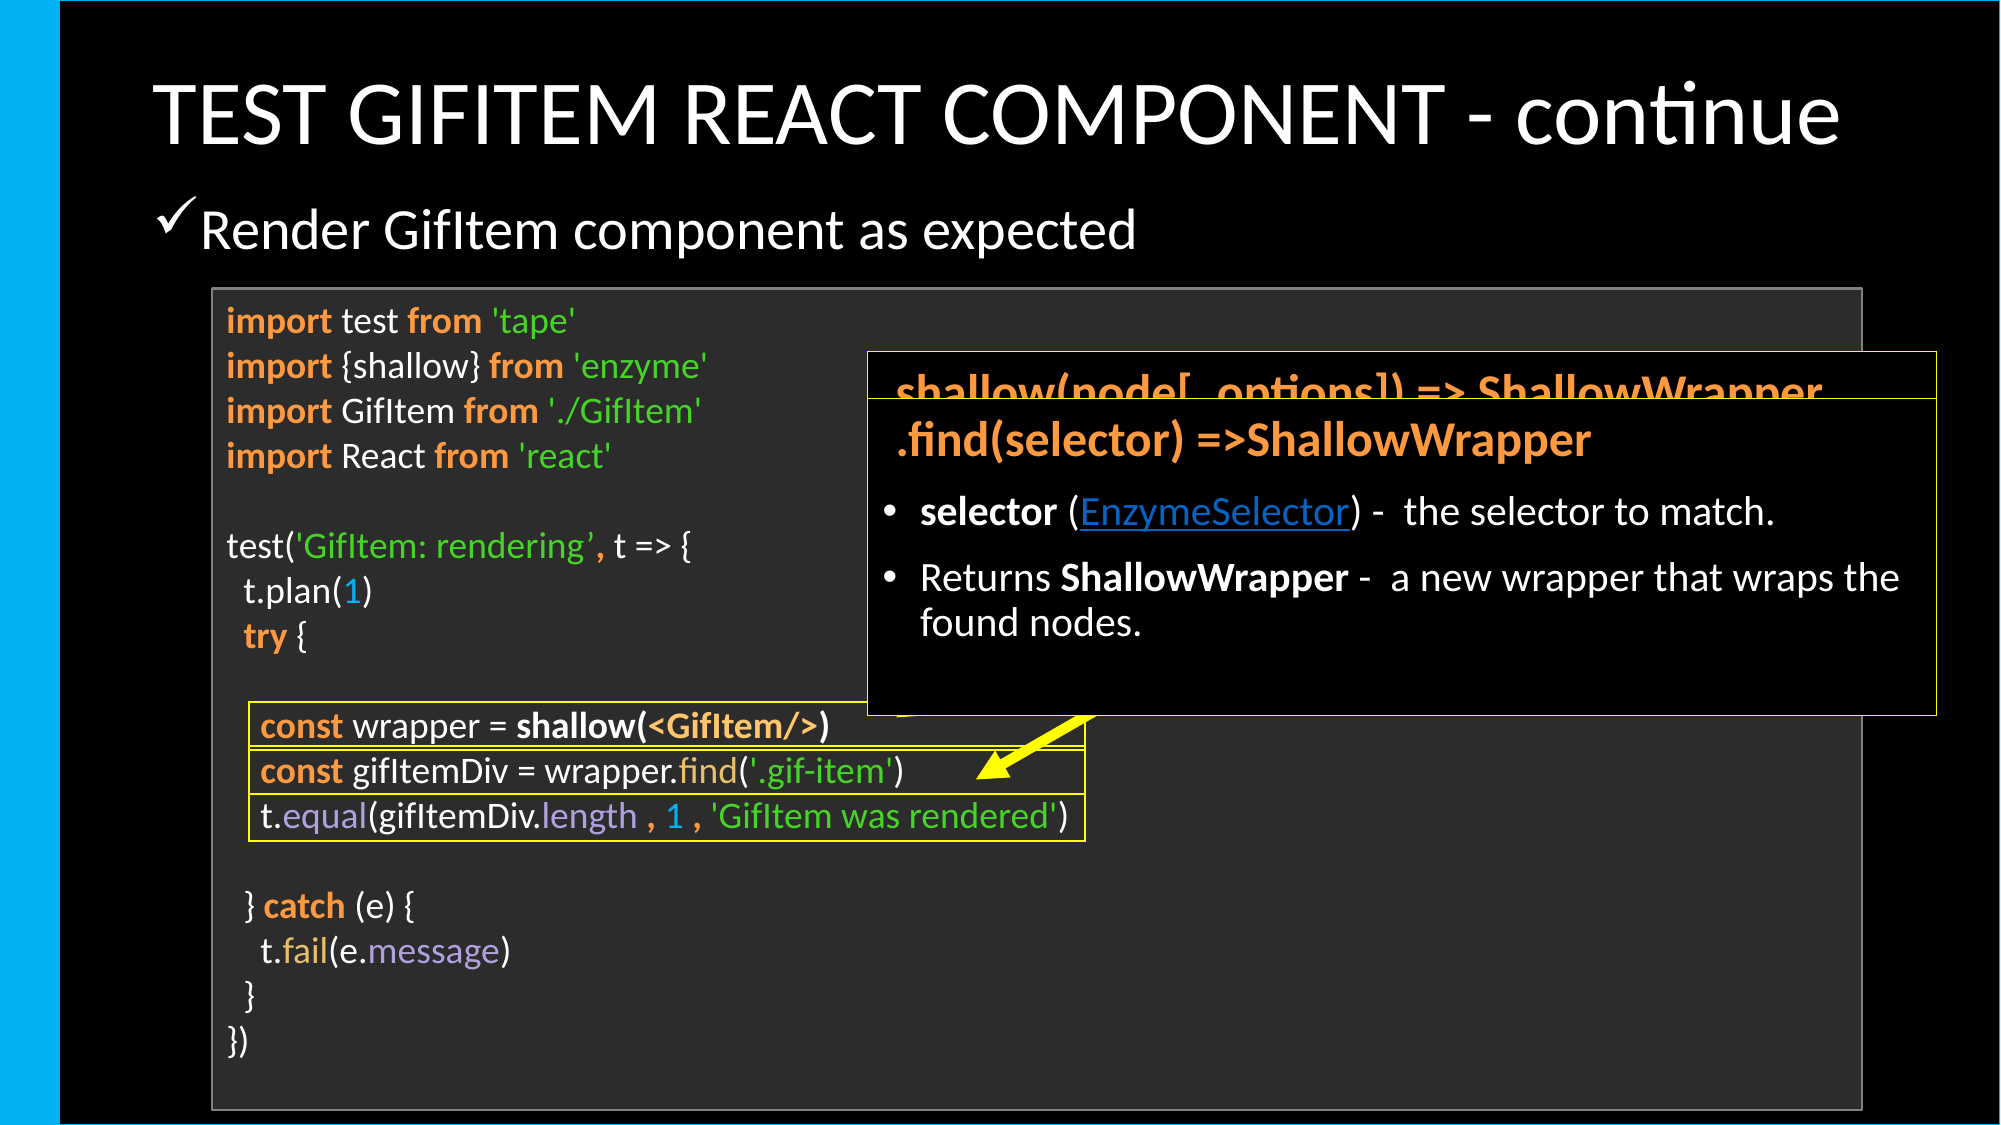

# TEST GIFITEM REACT COMPONENT - continue
Render GifItem component as expected

import test from 'tape'
import {shallow} from 'enzyme'
import GifItem from './GifItem'
import React from 'react'
test('GifItem: rendering’, t => {
  t.plan(1)
  try {
    const wrapper = shallow(<GifItem/>)
    const gifItemDiv = wrapper.find('.gif-item')
    t.equal(gifItemDiv.length , 1 , 'GifItem was rendered')
  } catch (e) {
    t.fail(e.message)
  }
})
 shallow(node[, options]) => ShallowWrapper
node (ReactElement) -  the node to render
Returns ShallowWrapper instance around the rendered output.

 .find(selector) =>ShallowWrapper
selector (EnzymeSelector) -  the selector to match.
Returns ShallowWrapper -  a new wrapper that wraps the found nodes.